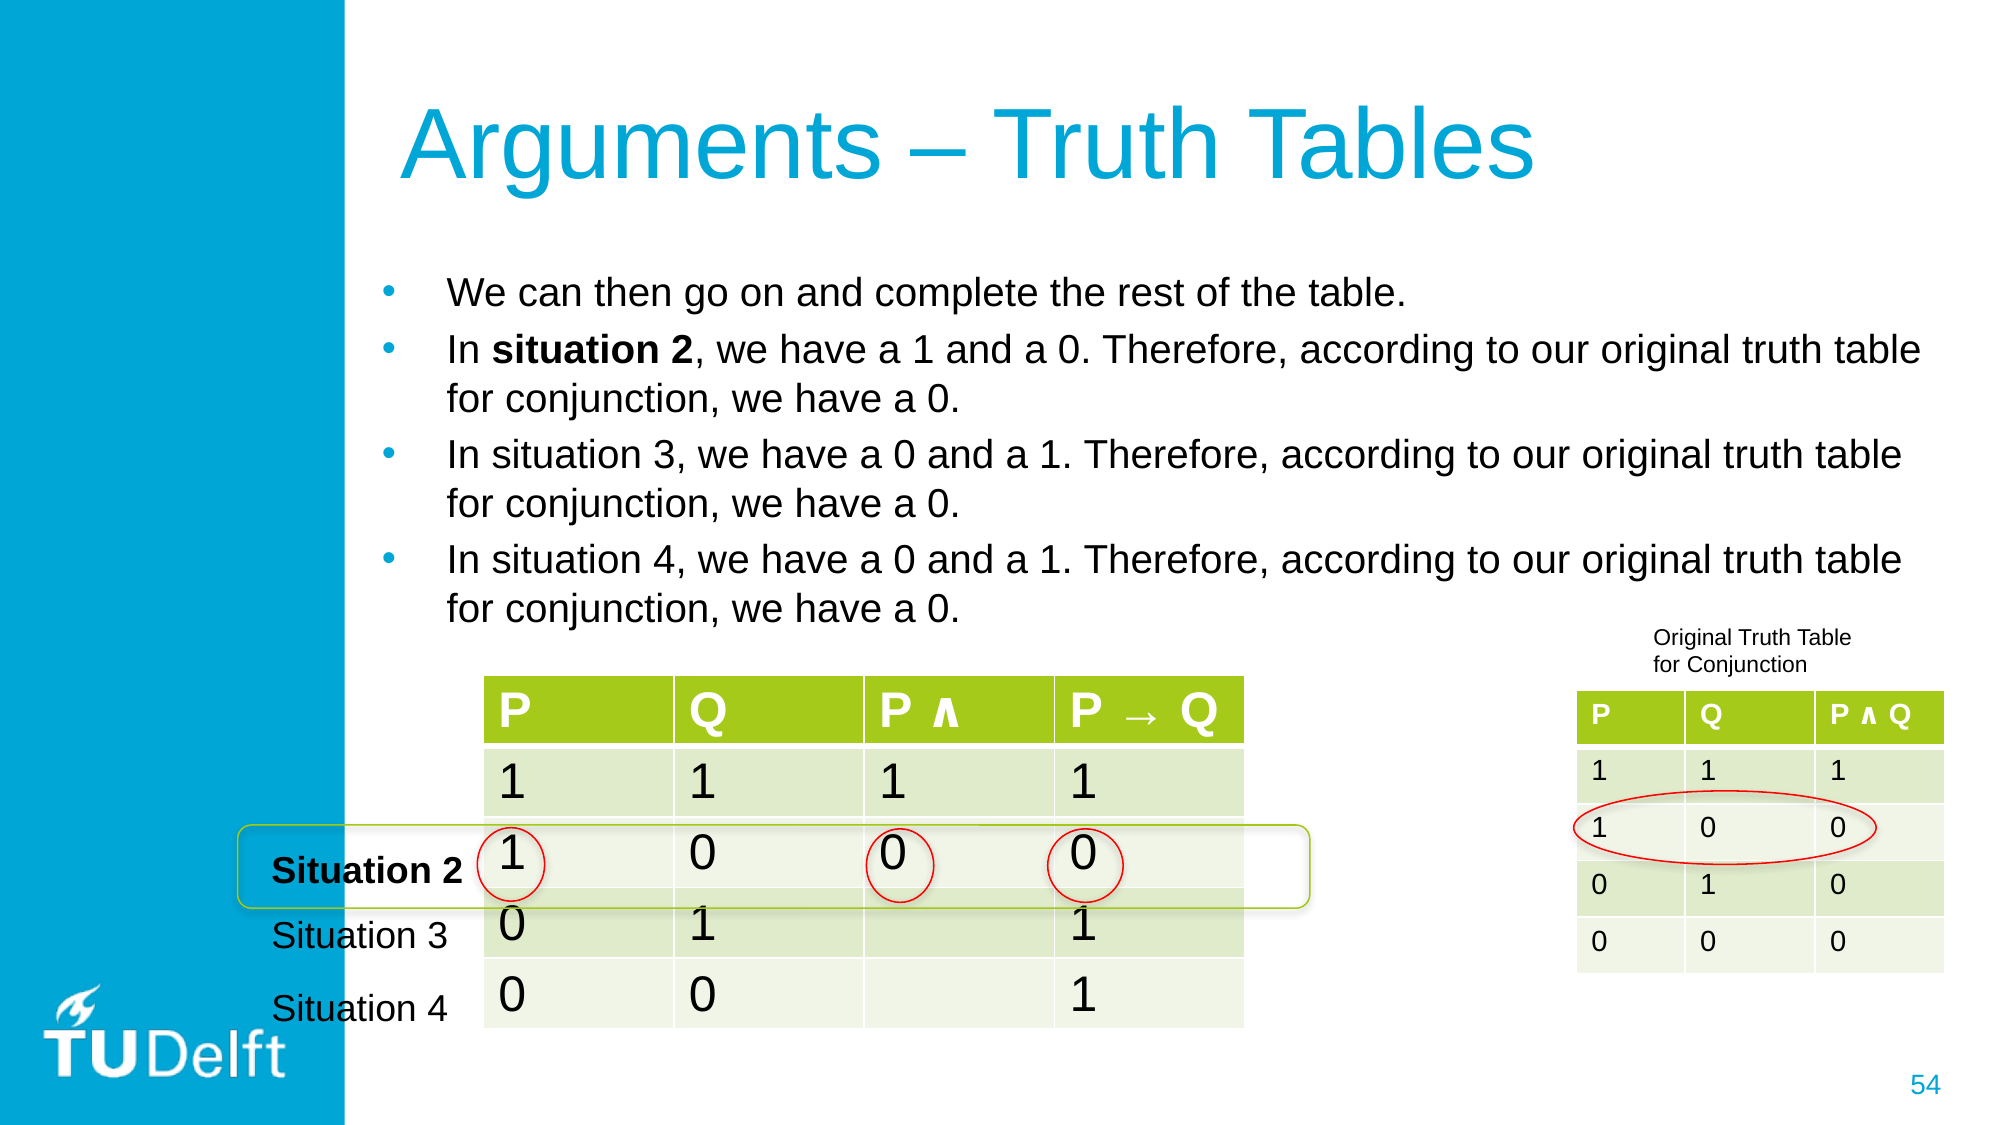

# Arguments – Truth Tables
We can then go on and complete the rest of the table.
In situation 2, we have a 1 and a 0. Therefore, according to our original truth table for conjunction, we have a 0.
In situation 3, we have a 0 and a 1. Therefore, according to our original truth table for conjunction, we have a 0.
In situation 4, we have a 0 and a 1. Therefore, according to our original truth table for conjunction, we have a 0.

Original Truth Table for Conjunction
| P | Q | P ∧ | P → Q |
| --- | --- | --- | --- |
| 1 | 1 | 1 | 1 |
| 1 | 0 | 0 | 0 |
| 0 | 1 |  | 1 |
| 0 | 0 |  | 1 |
| P | Q | P ∧ Q |
| --- | --- | --- |
| 1 | 1 | 1 |
| 1 | 0 | 0 |
| 0 | 1 | 0 |
| 0 | 0 | 0 |

Situation 2
Situation 3
Situation 4